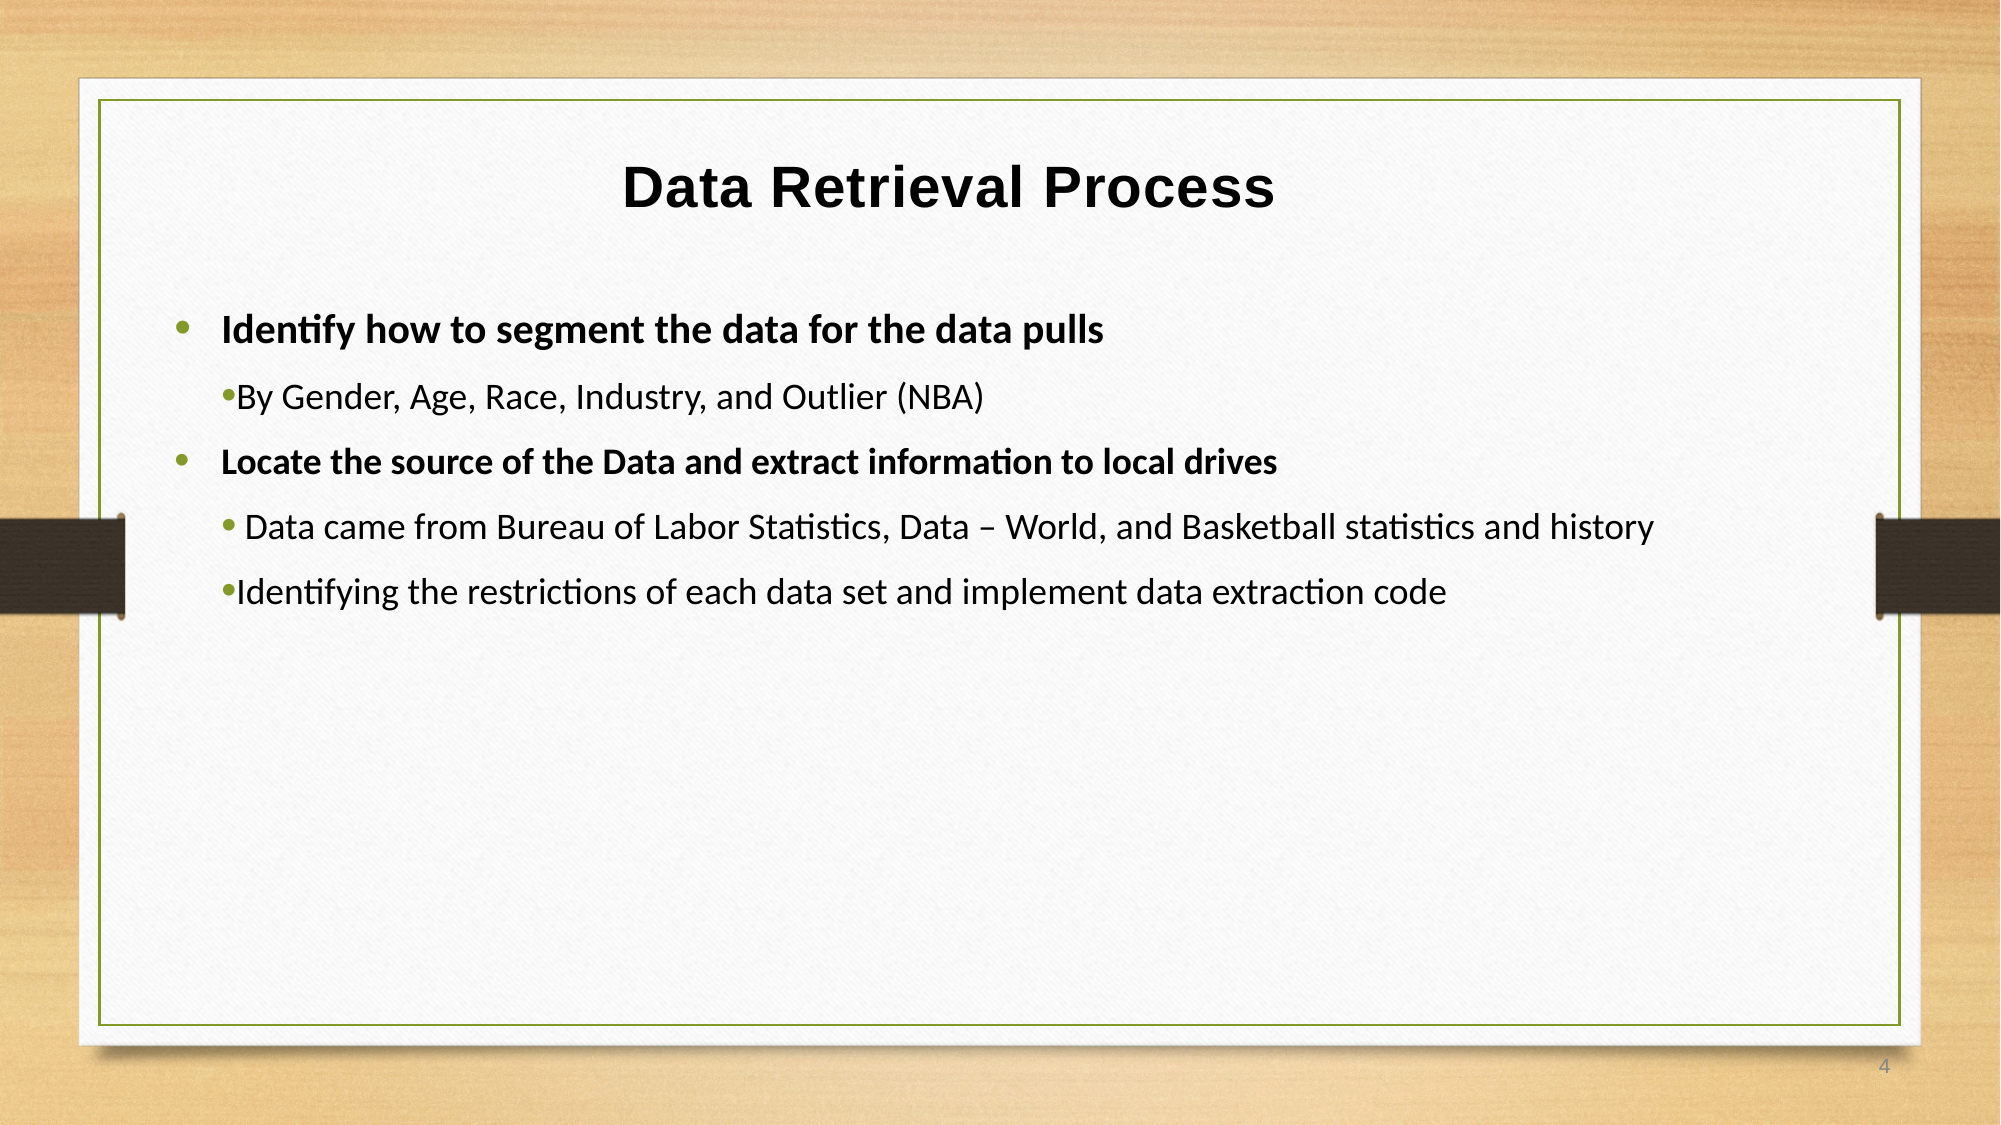

# Data Retrieval Process
Identify how to segment the data for the data pulls
By Gender, Age, Race, Industry, and Outlier (NBA)
Locate the source of the Data and extract information to local drives
 Data came from Bureau of Labor Statistics, Data – World, and Basketball statistics and history
Identifying the restrictions of each data set and implement data extraction code

4